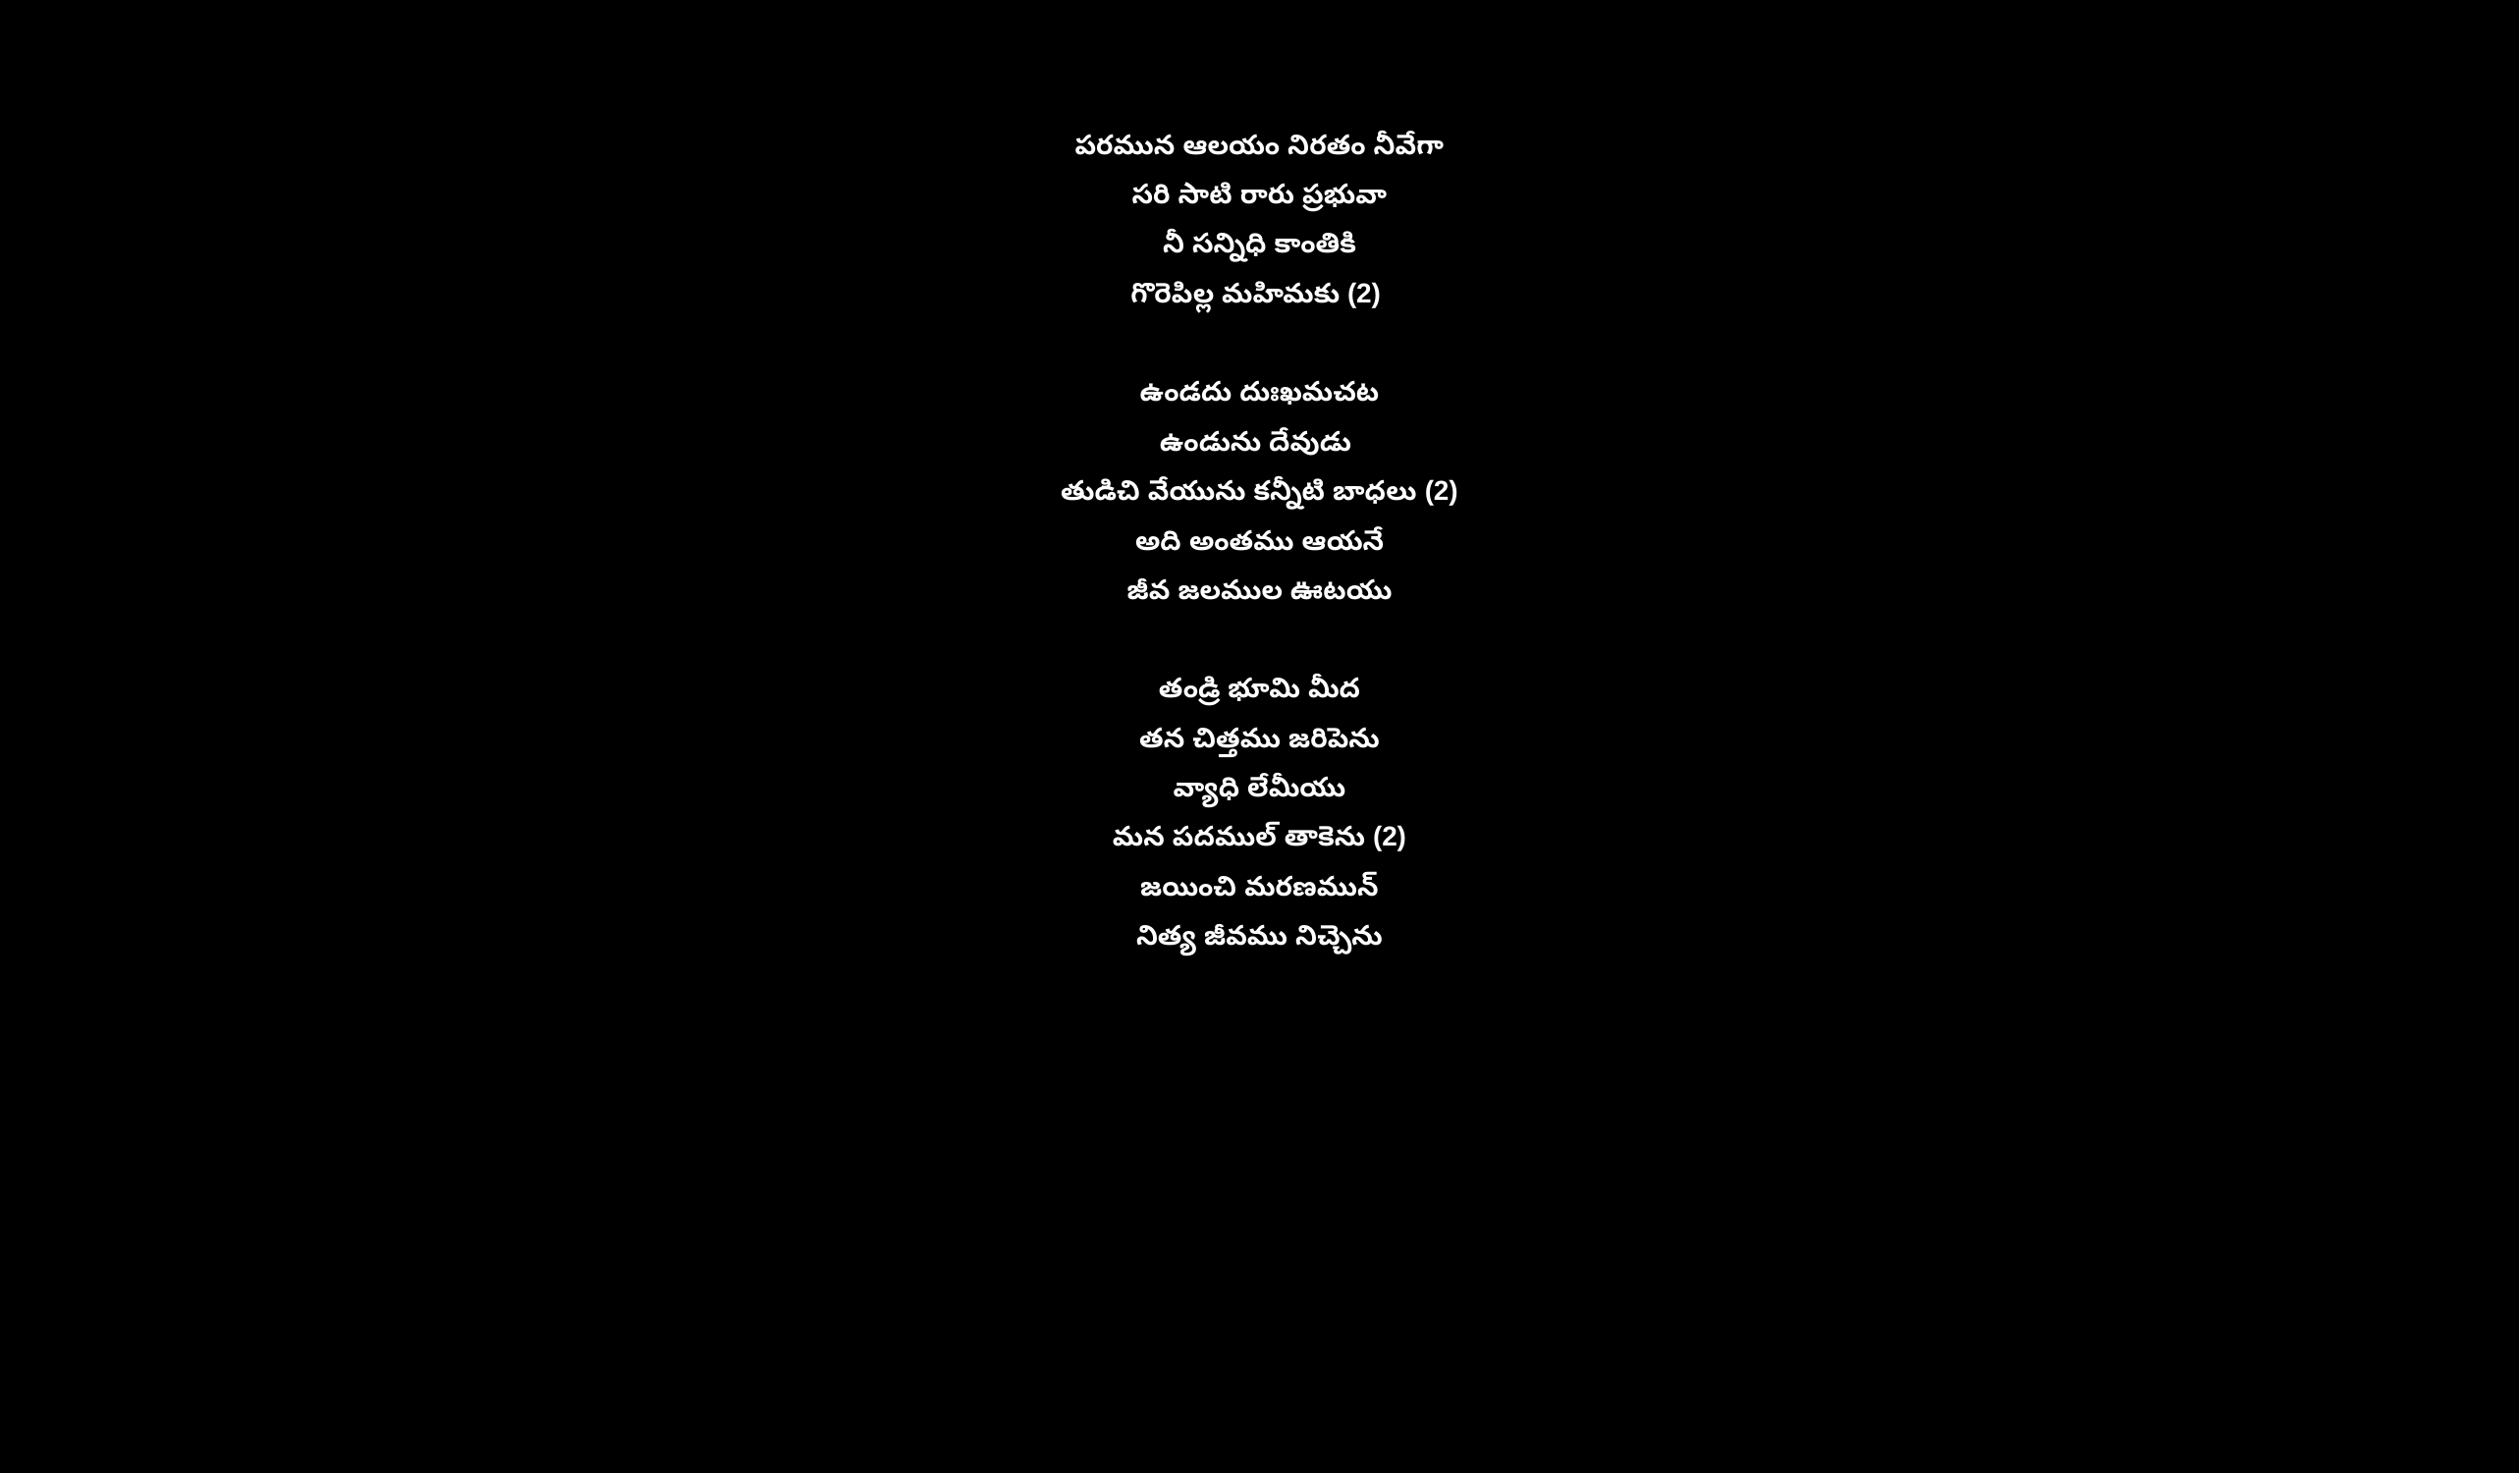

పరమున ఆలయం నిరతం నీవేగా
సరి సాటి రారు ప్రభువా
నీ సన్నిధి కాంతికి
గొరెపిల్ల మహిమకు (2)

ఉండదు దుఃఖమచట
ఉండును దేవుడు
తుడిచి వేయును కన్నీటి బాధలు (2)
అది అంతము ఆయనే
జీవ జలముల ఊటయు

తండ్రి భూమి మీద
తన చిత్తము జరిపెను
వ్యాధి లేమీయు
మన పదముల్ తాకెను (2)
జయించి మరణమున్
నిత్య జీవము నిచ్చెను